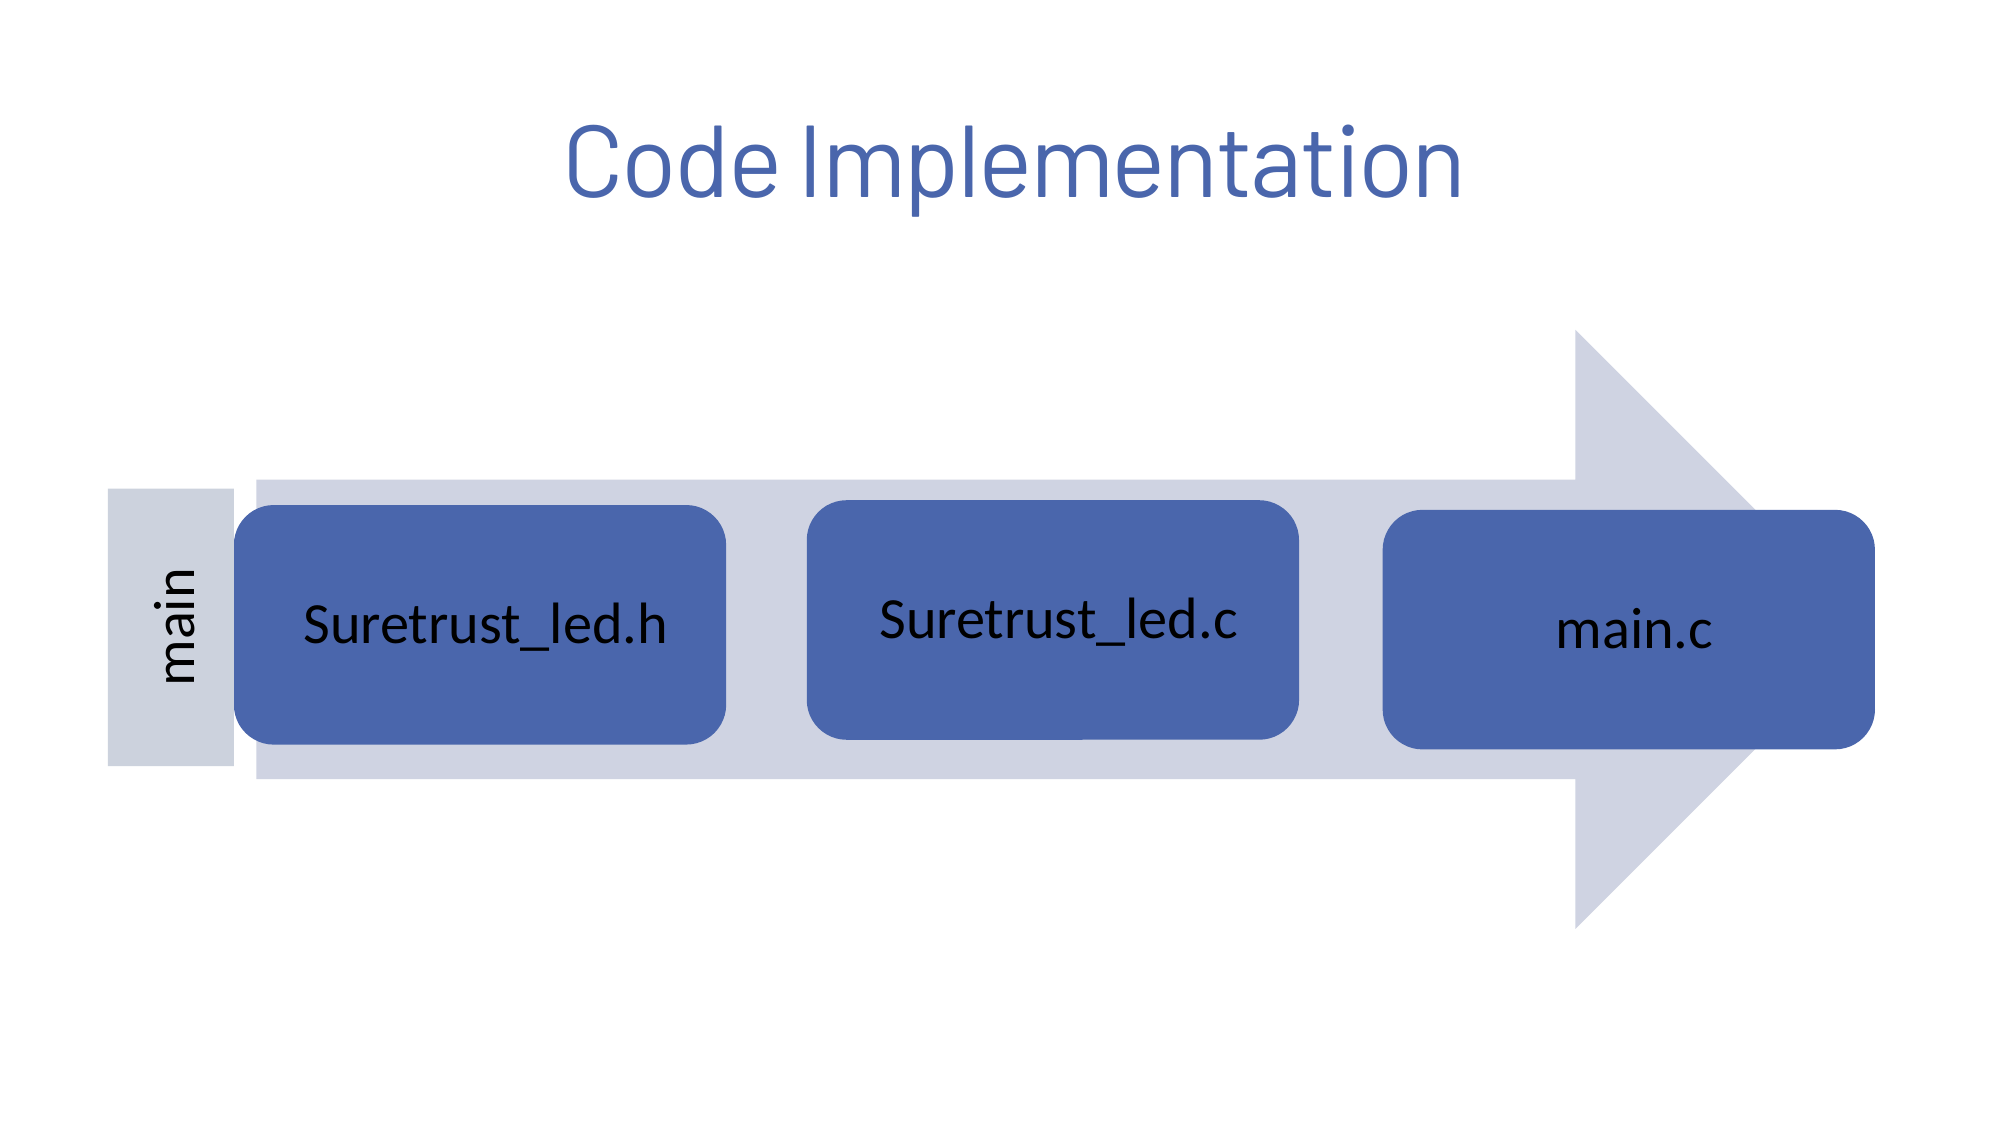

# Code Implementation
Suretrust_led.c
Suretrust_led.h
main.c
main